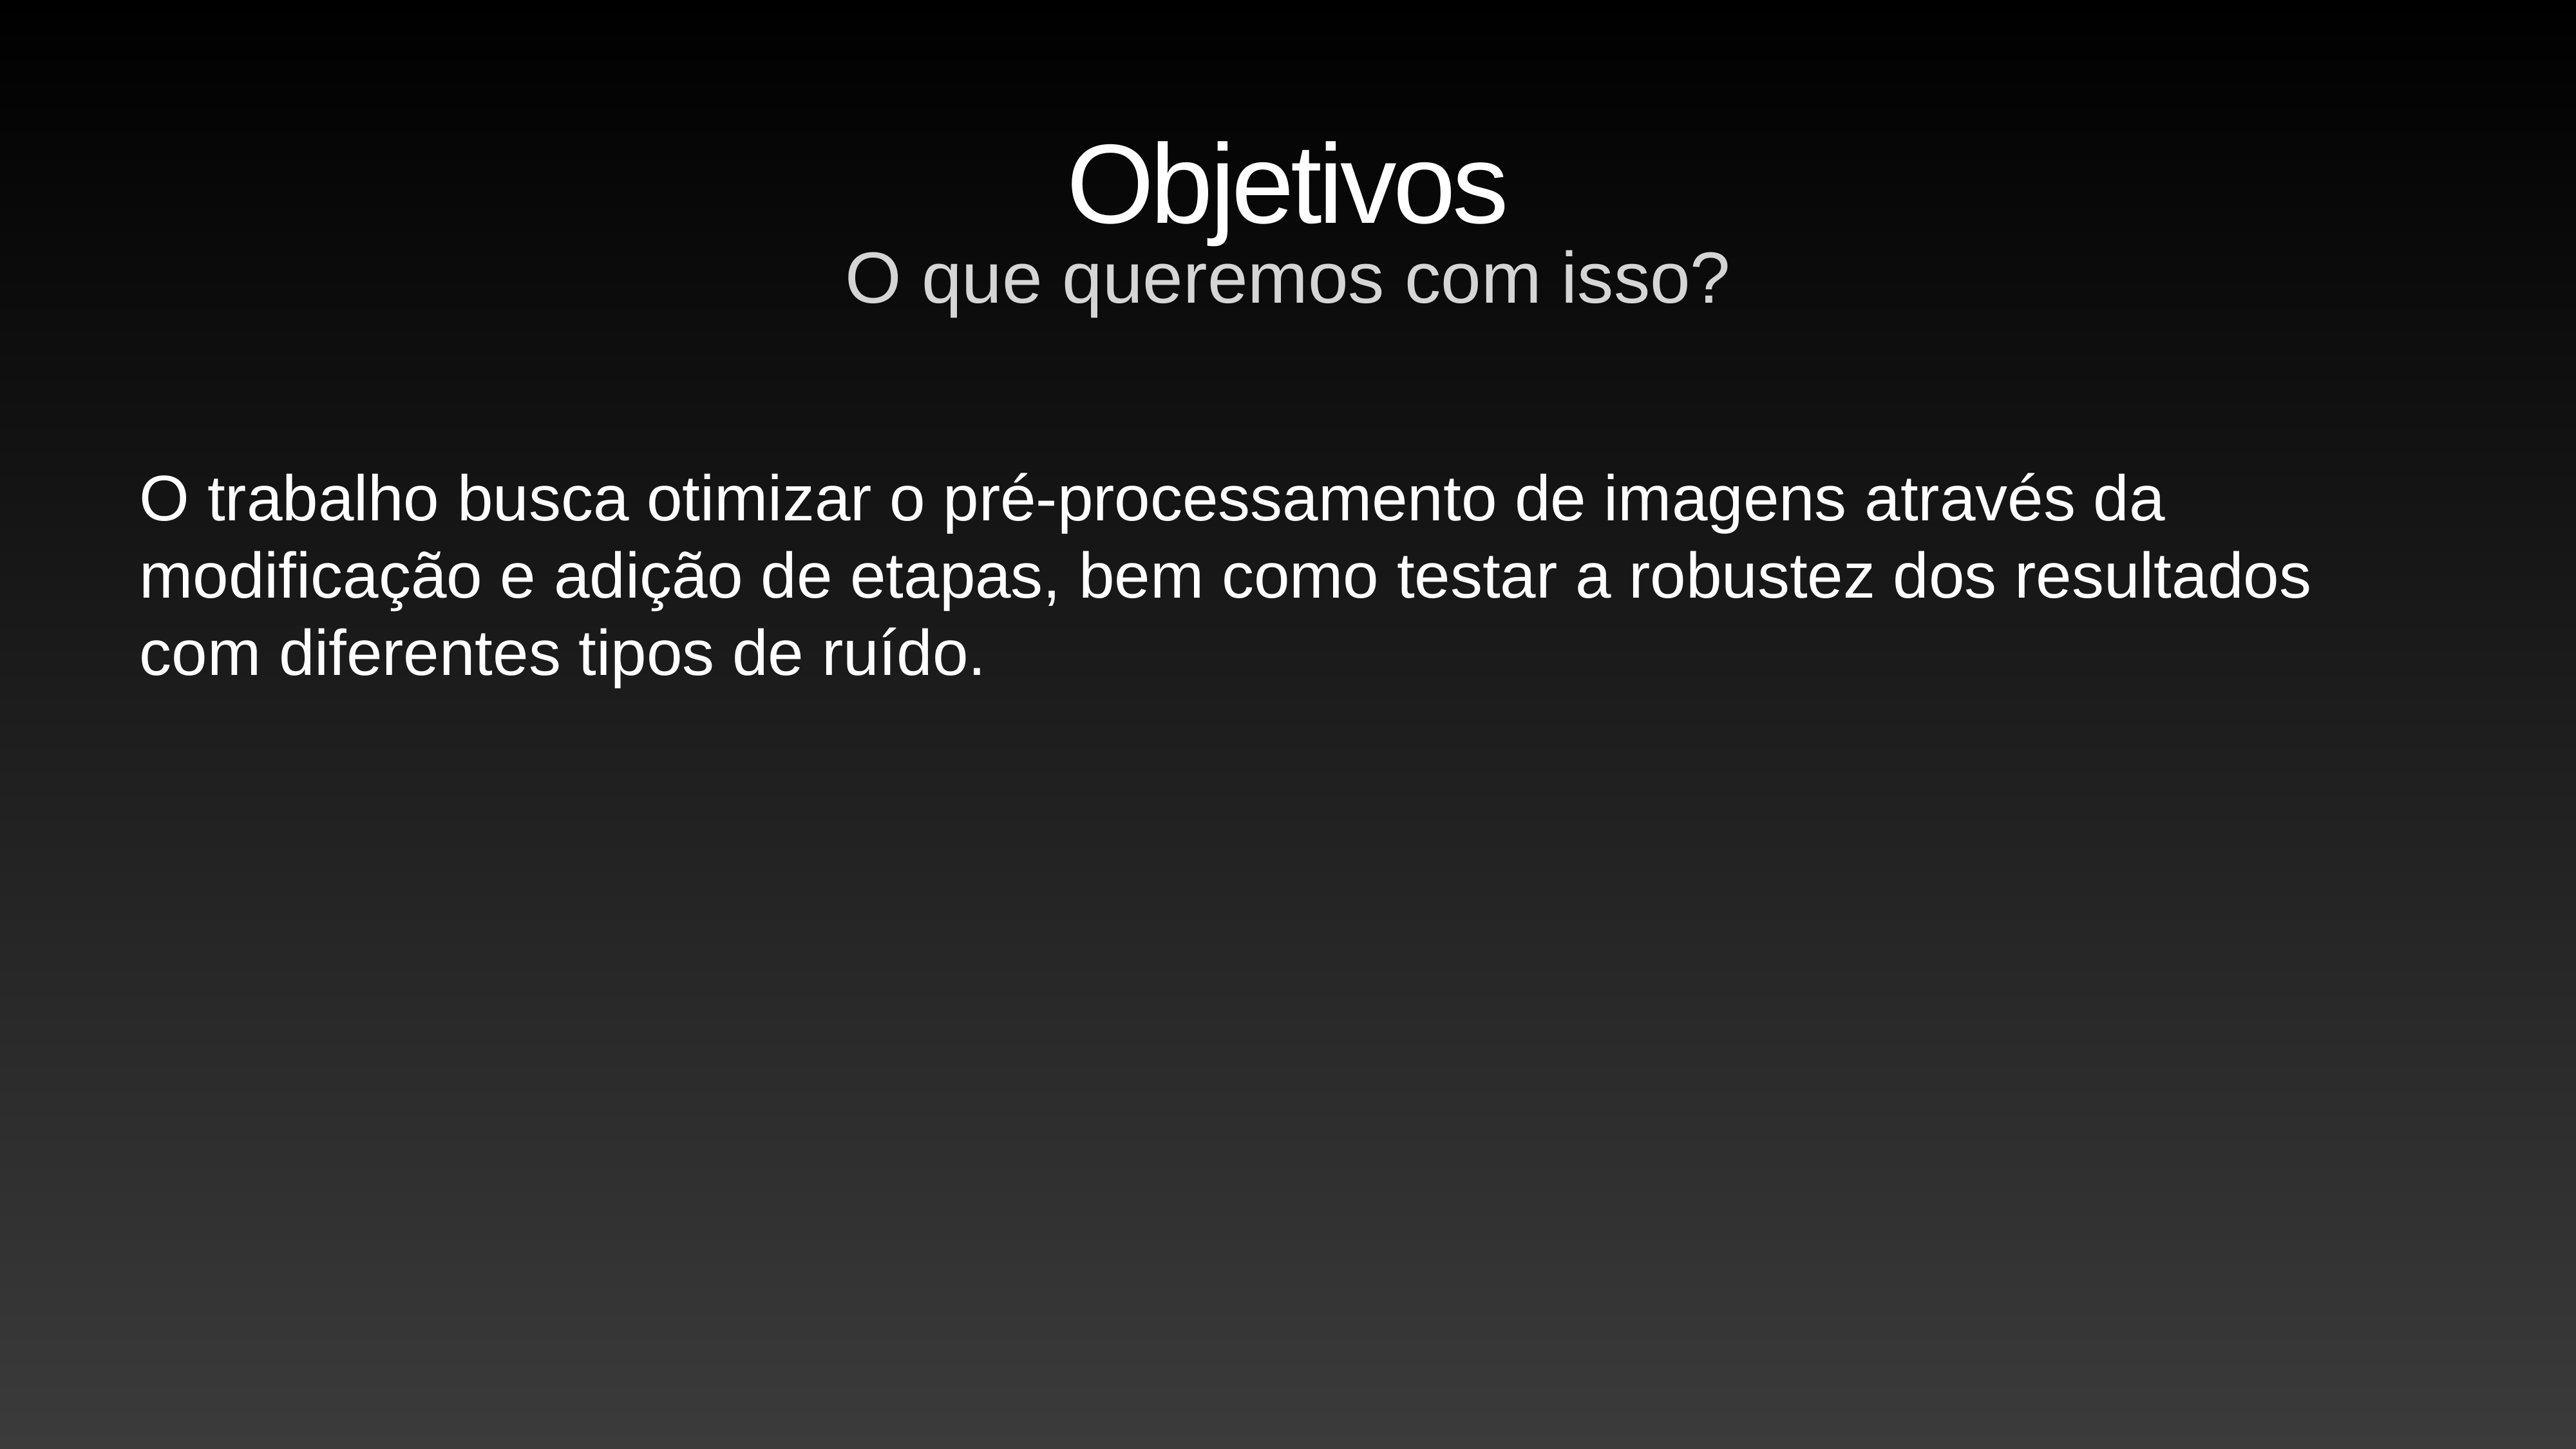

# Objetivos
O que queremos com isso?
O trabalho busca otimizar o pré-processamento de imagens através da modificação e adição de etapas, bem como testar a robustez dos resultados com diferentes tipos de ruído.